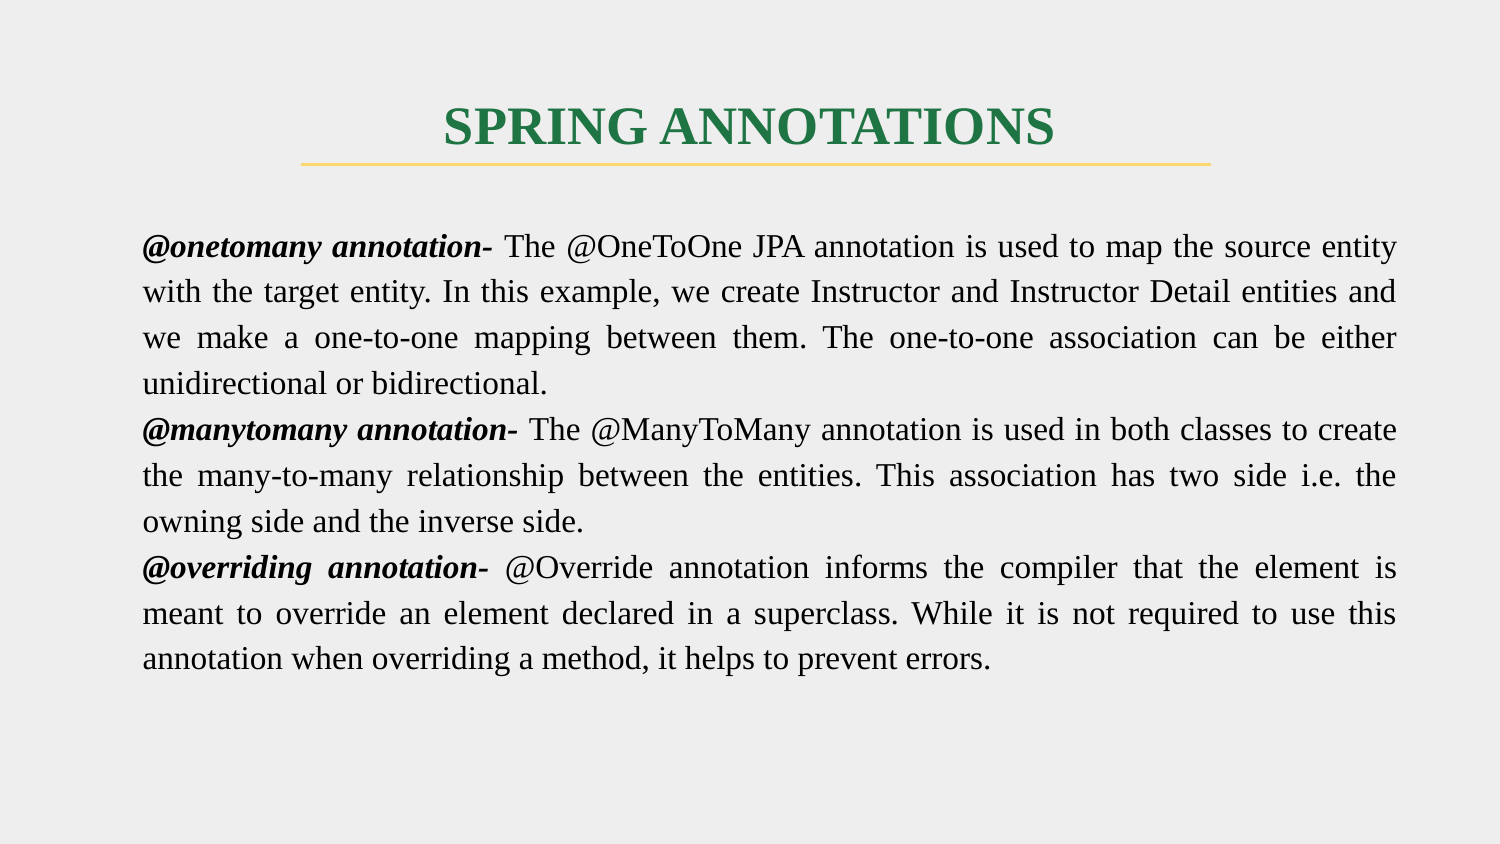

# SPRING ANNOTATIONS
@onetomany annotation- The @OneToOne JPA annotation is used to map the source entity with the target entity. In this example, we create Instructor and Instructor Detail entities and we make a one-to-one mapping between them. The one-to-one association can be either unidirectional or bidirectional.
@manytomany annotation- The @ManyToMany annotation is used in both classes to create the many-to-many relationship between the entities. This association has two side i.e. the owning side and the inverse side.
@overriding annotation- @Override annotation informs the compiler that the element is meant to override an element declared in a superclass. While it is not required to use this annotation when overriding a method, it helps to prevent errors.